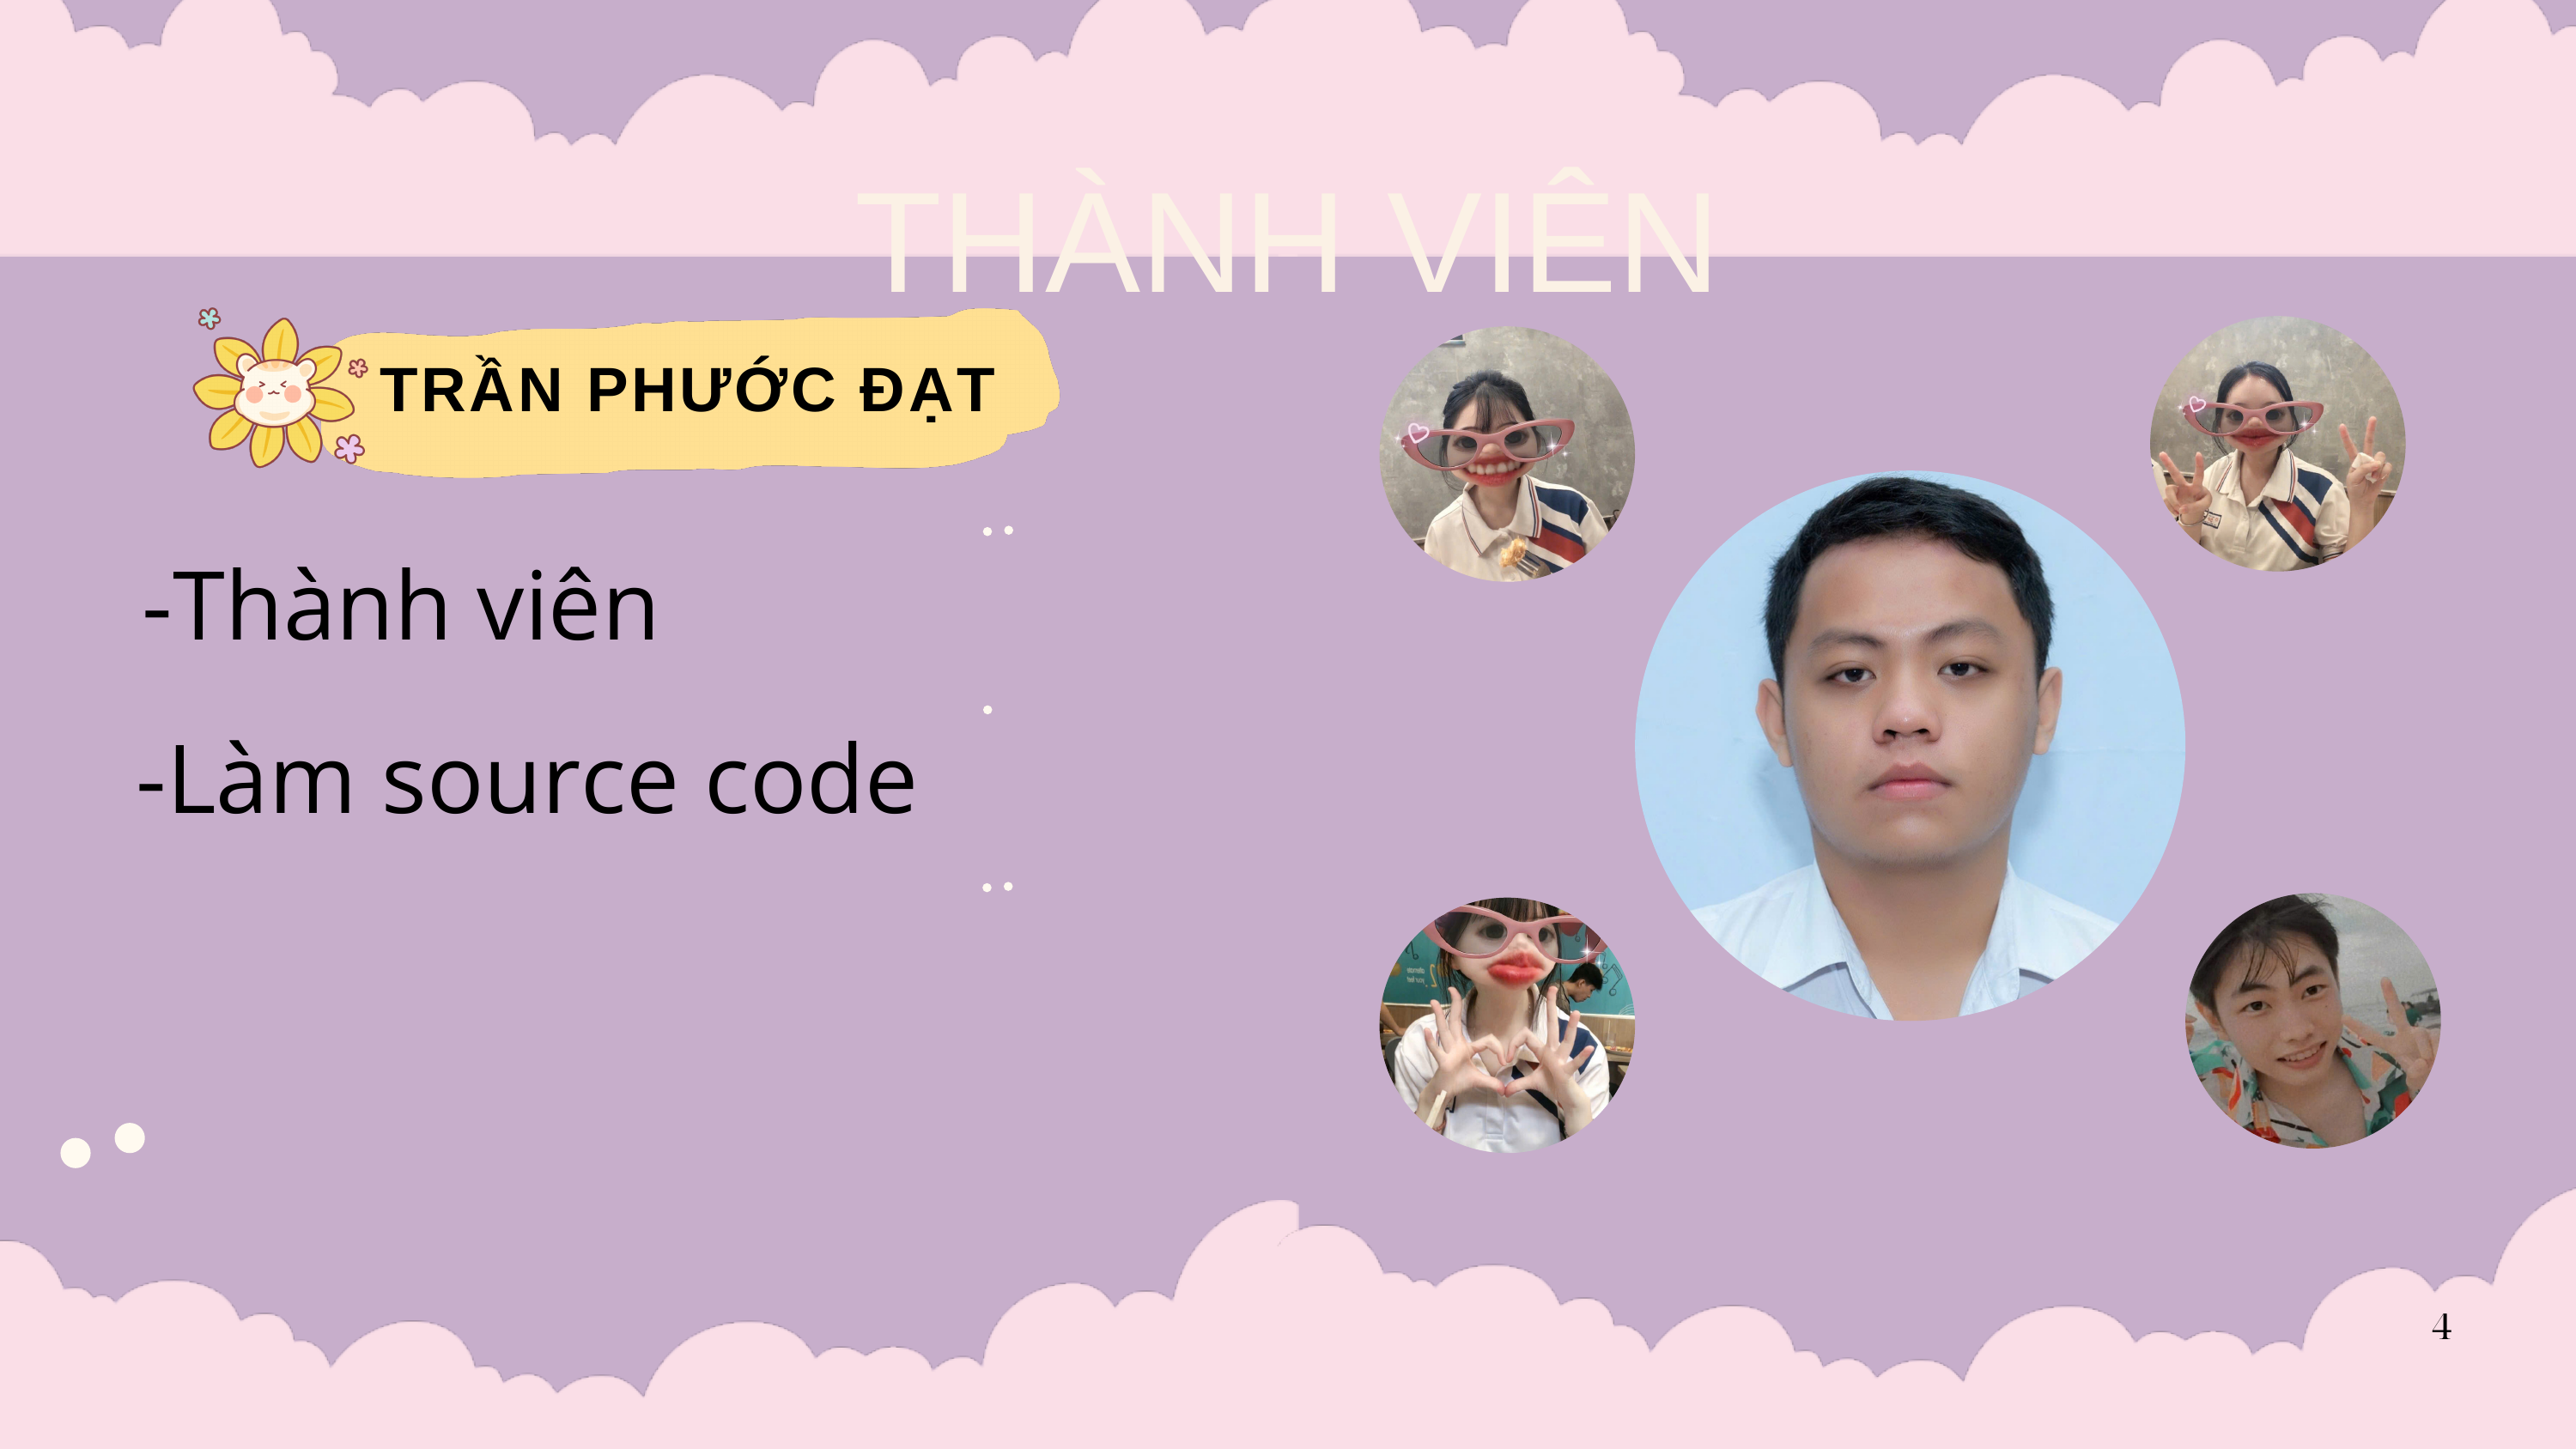

THÀNH VIÊN

TRẦN PHƯỚC ĐẠT

-Thành viên

-Làm source code

4